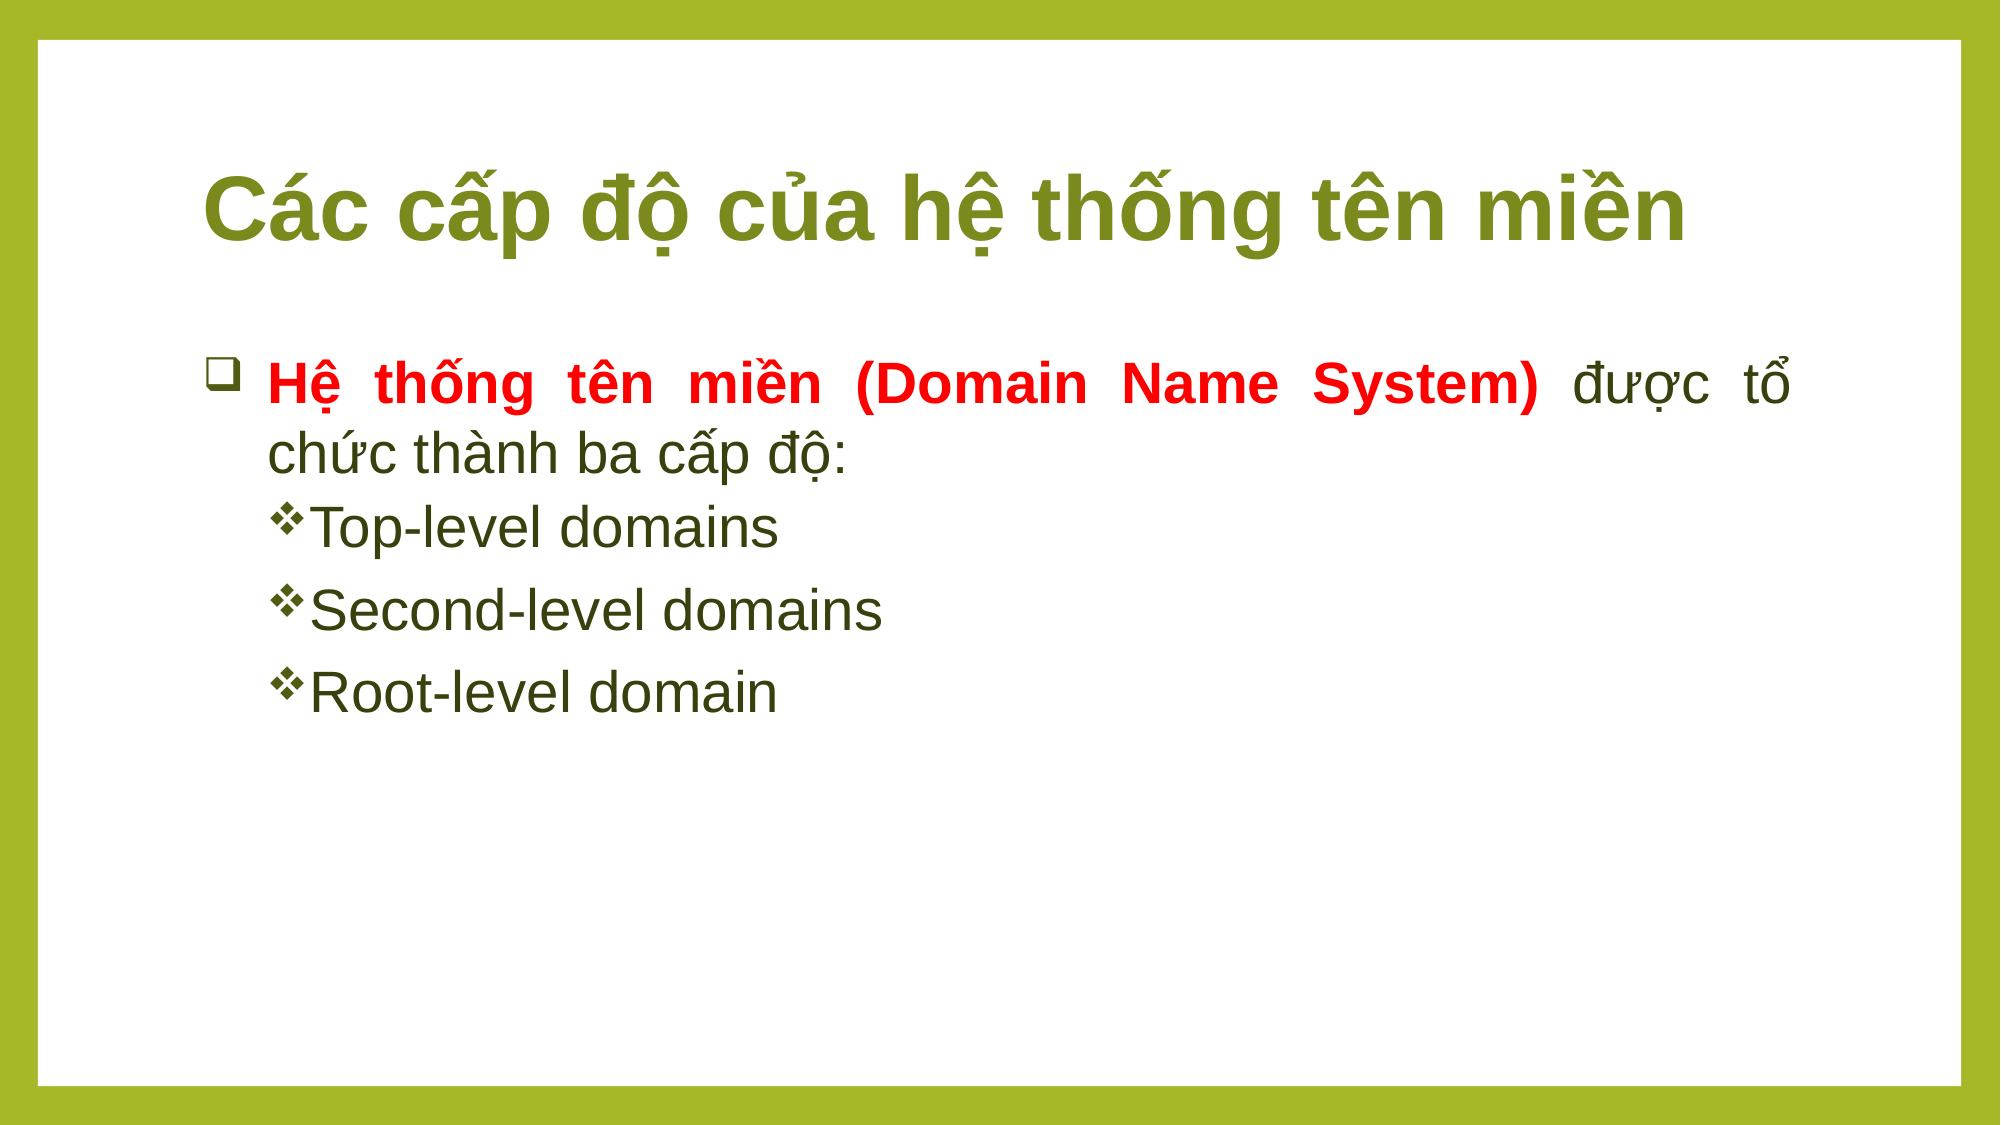

# Các cấp độ của hệ thống tên miền
Hệ thống tên miền (Domain Name System) được tổ chức thành ba cấp độ:
Top-level domains
Second-level domains
Root-level domain